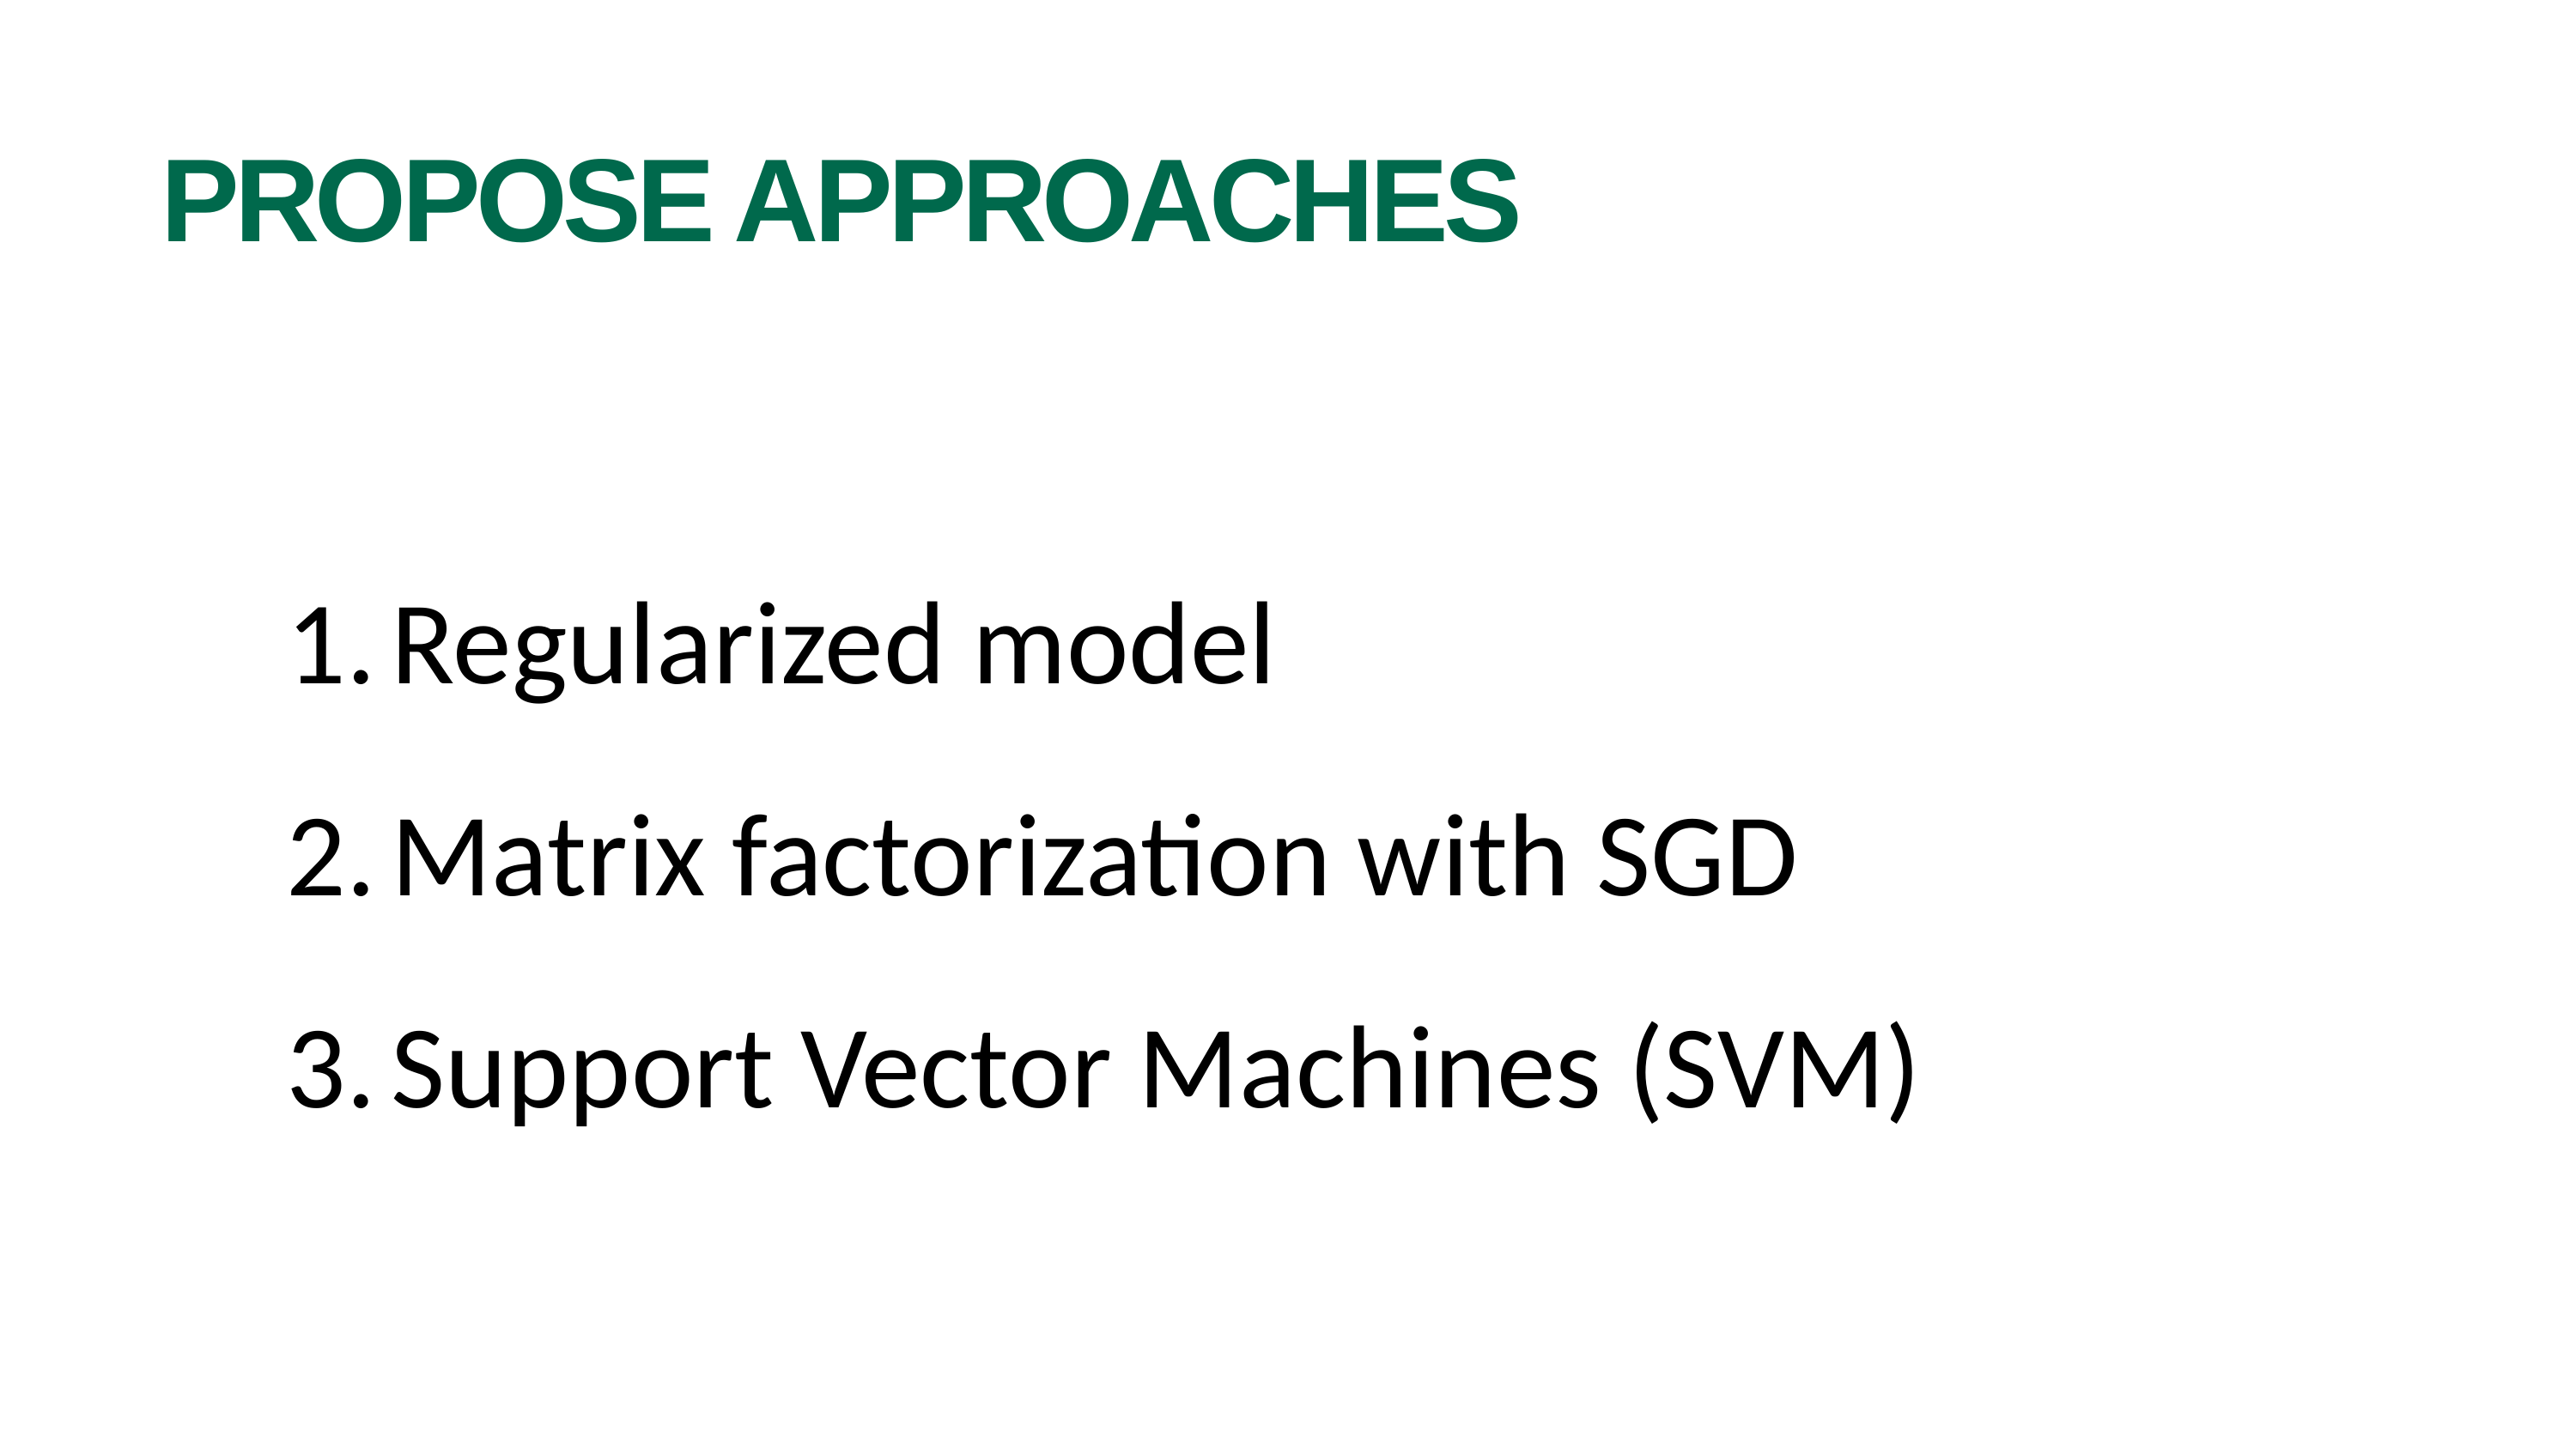

PROPOSE APPROACHES
Regularized model
Matrix factorization with SGD
Support Vector Machines (SVM)